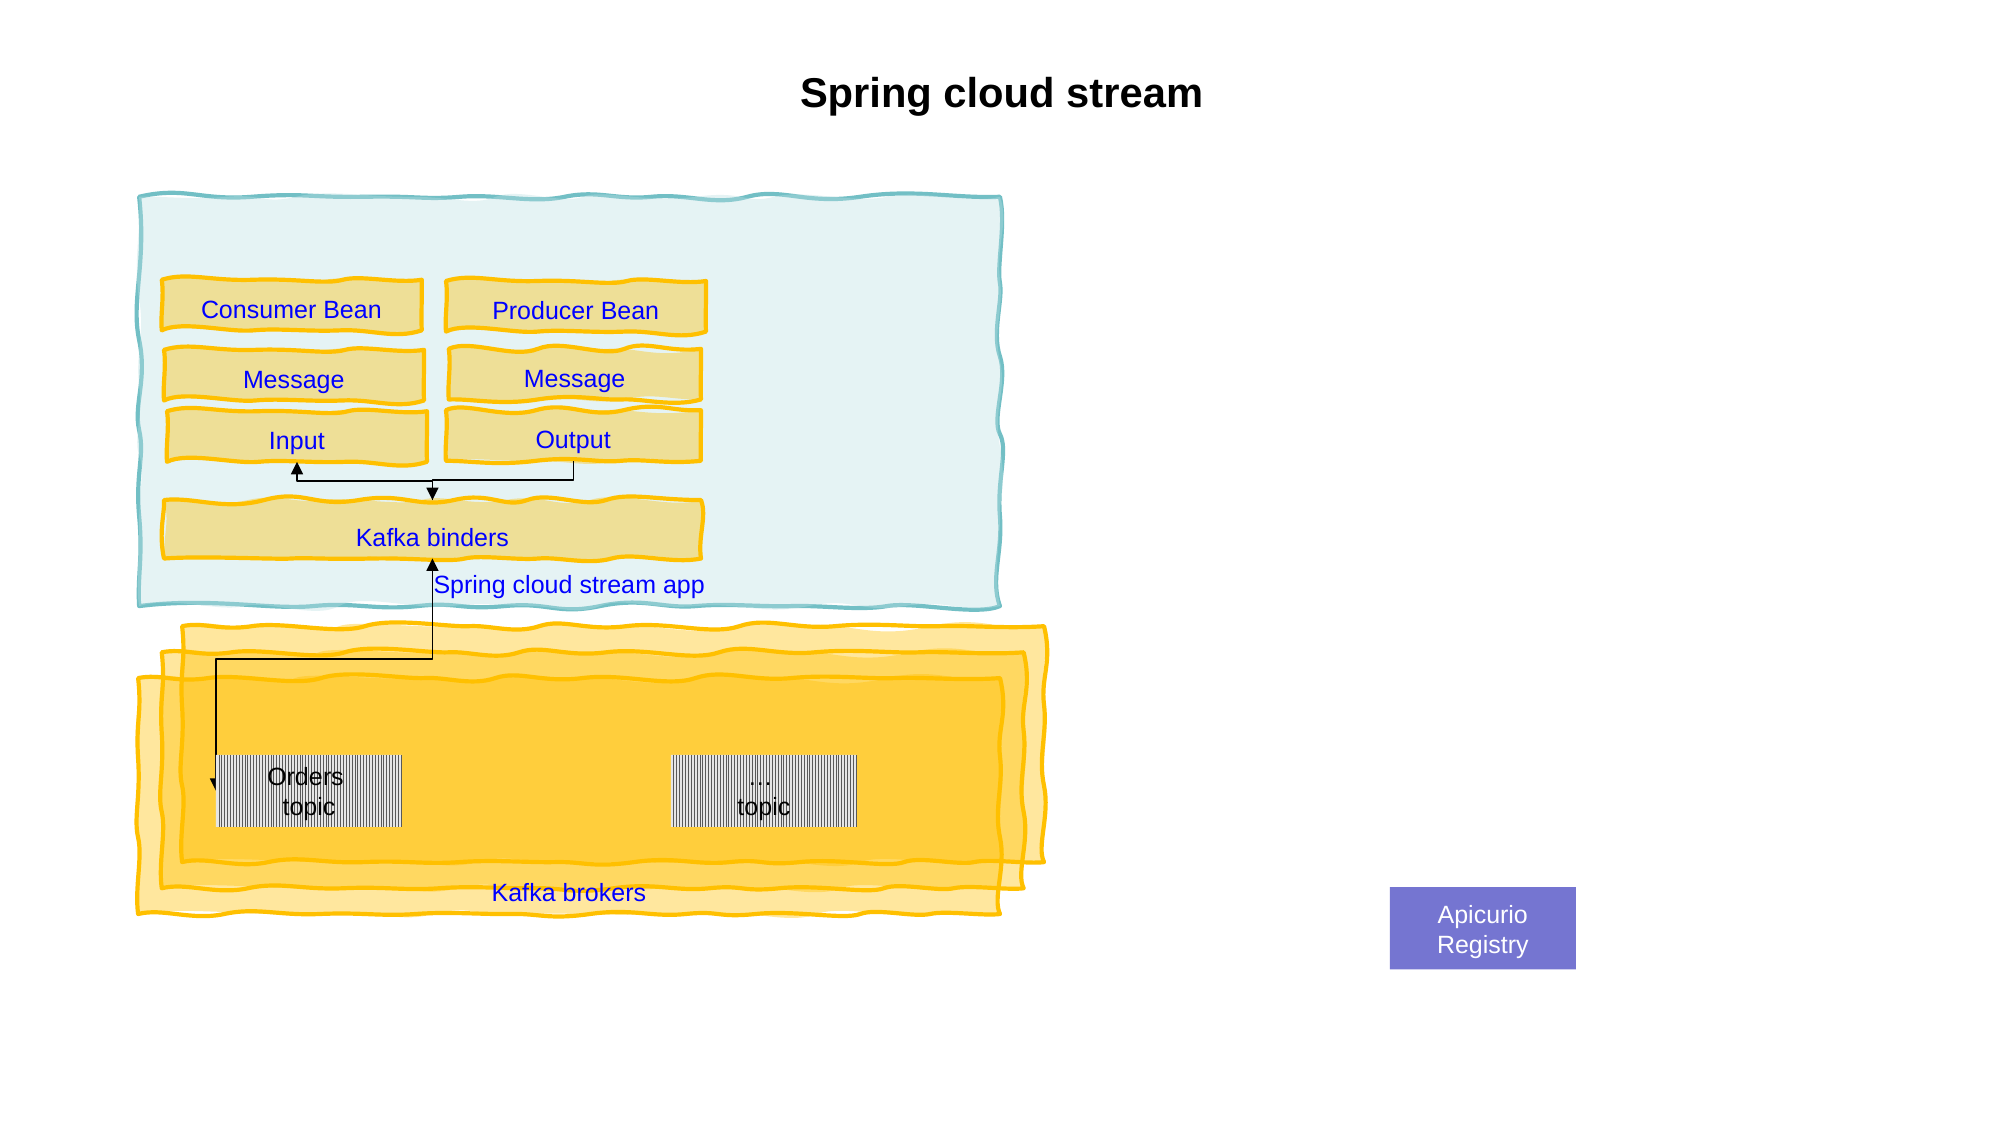

IBM Confidential – Page 81
# Spring cloud stream
Spring cloud stream app
Consumer Bean
Producer Bean
Message
Message
Output
Input
Kafka binders

Kafka brokers
Orders
topic
…
topic
Apicurio Registry